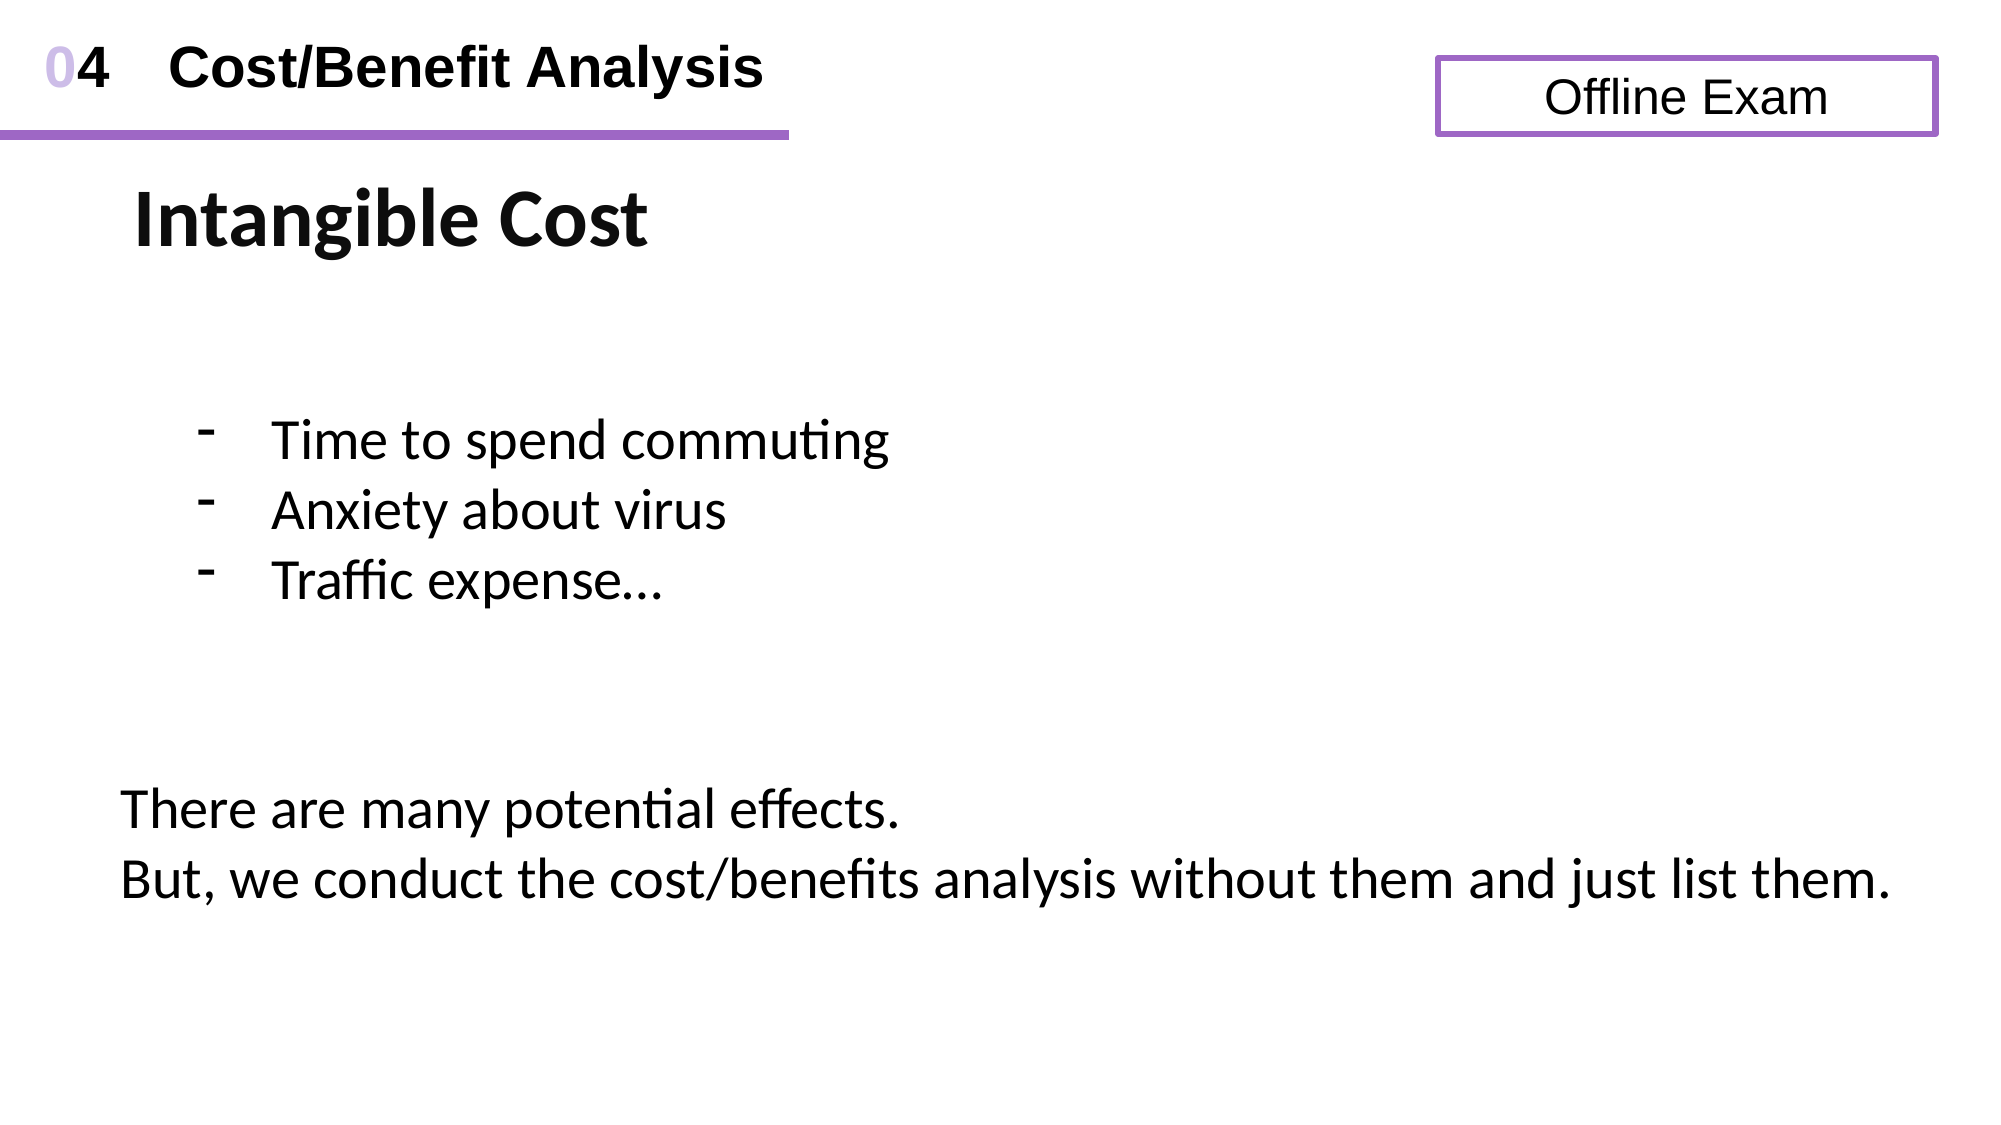

Cost/Benefit Analysis
04
Offline Exam

Intangible Cost

Time to spend commuting
Anxiety about virus
Traffic expense…
There are many potential effects.
But, we conduct the cost/benefits analysis without them and just list them.